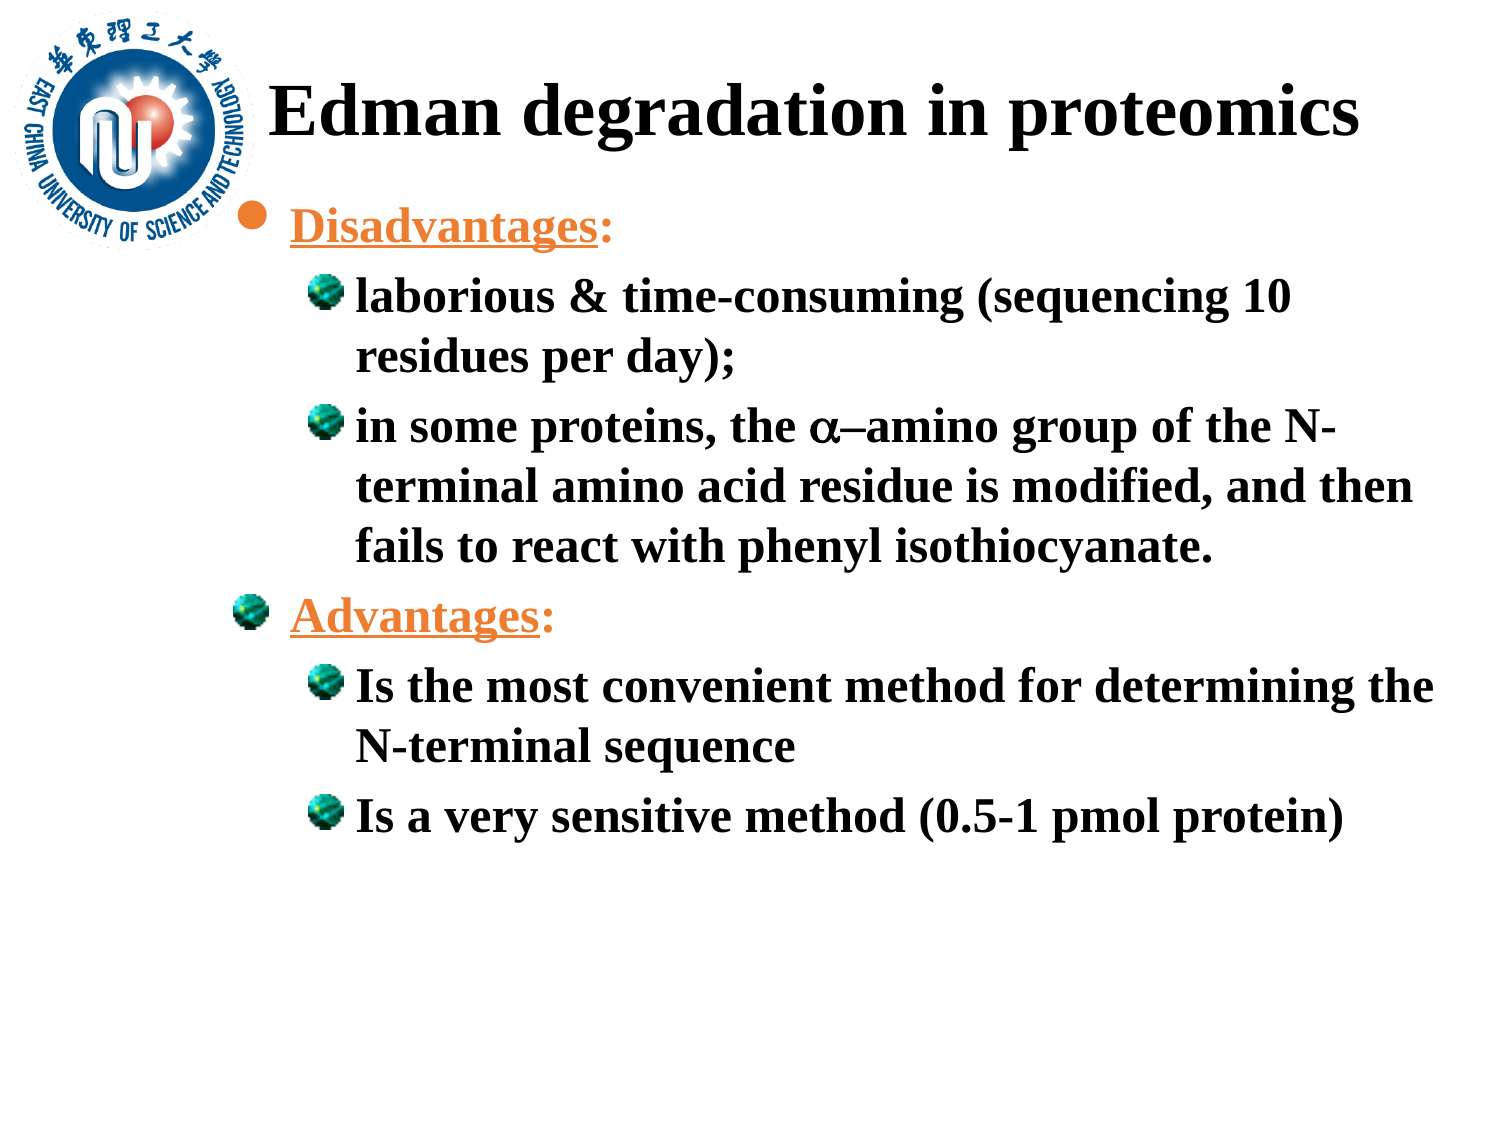

# Edman degradation in proteomics
Disadvantages:
laborious & time-consuming (sequencing 10 residues per day);
in some proteins, the α–amino group of the N-terminal amino acid residue is modified, and then fails to react with phenyl isothiocyanate.
Advantages:
Is the most convenient method for determining the N-terminal sequence
Is a very sensitive method (0.5-1 pmol protein)